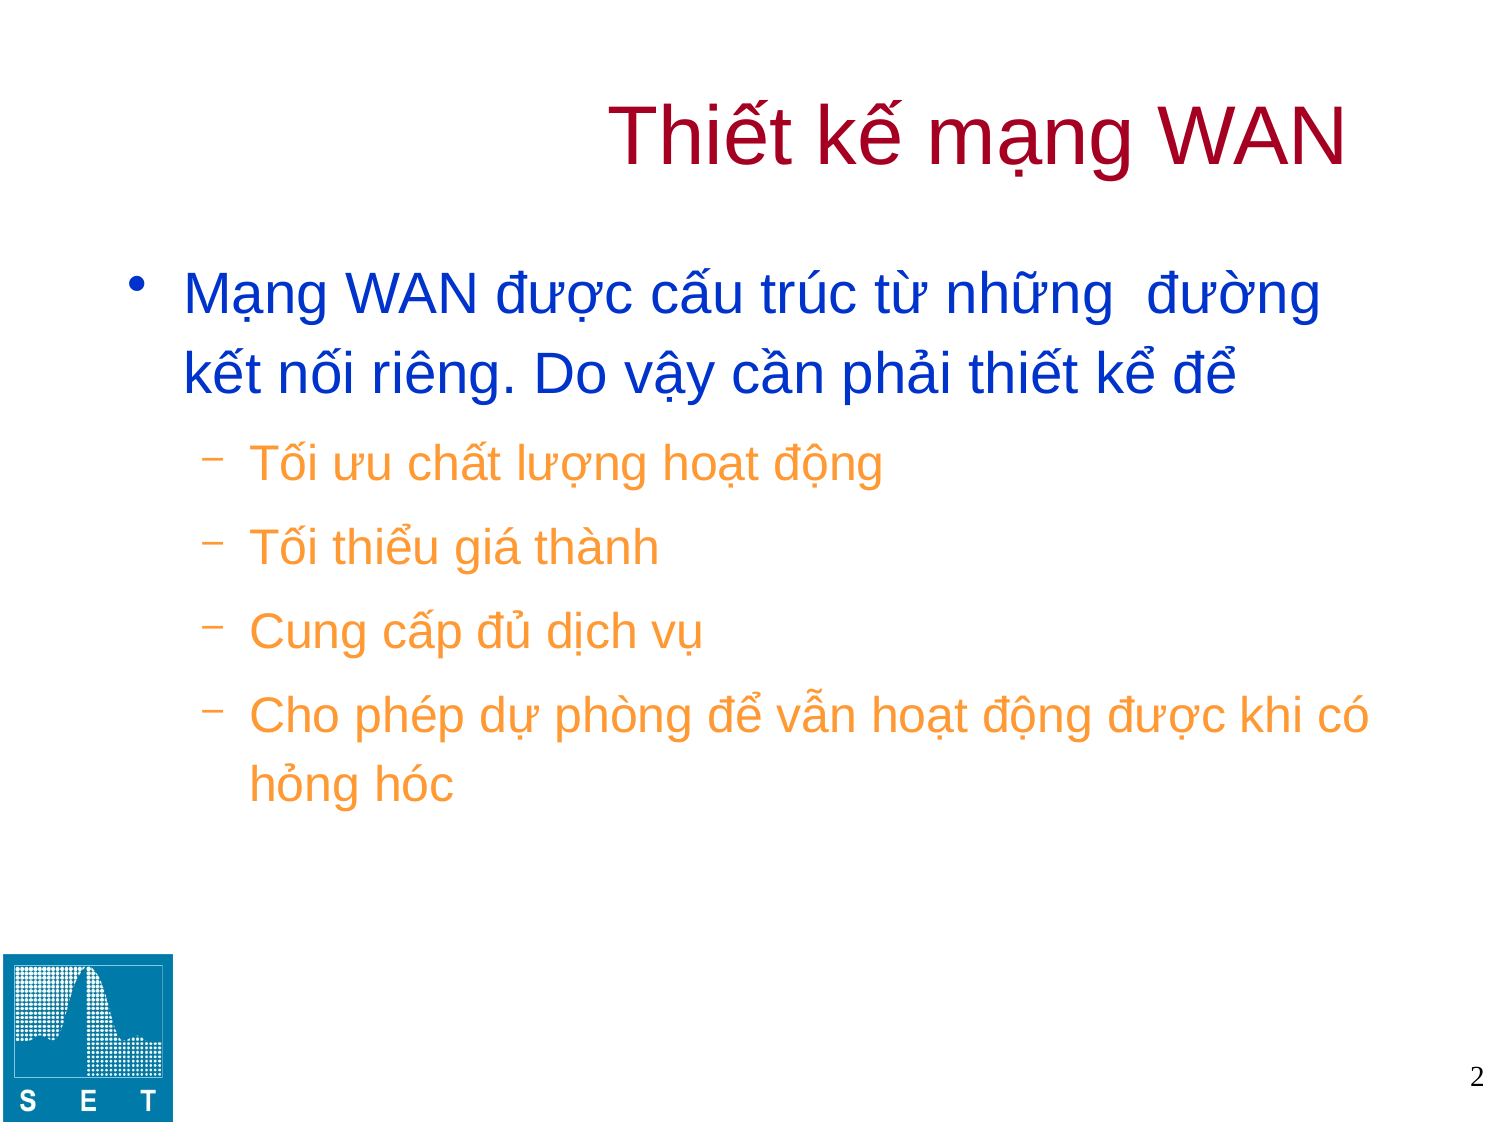

# Thiết kế mạng WAN
Mạng WAN được cấu trúc từ những  đường kết nối riêng. Do vậy cần phải thiết kể để
Tối ưu chất lượng hoạt động
Tối thiểu giá thành
Cung cấp đủ dịch vụ
Cho phép dự phòng để vẫn hoạt động được khi có hỏng hóc

2